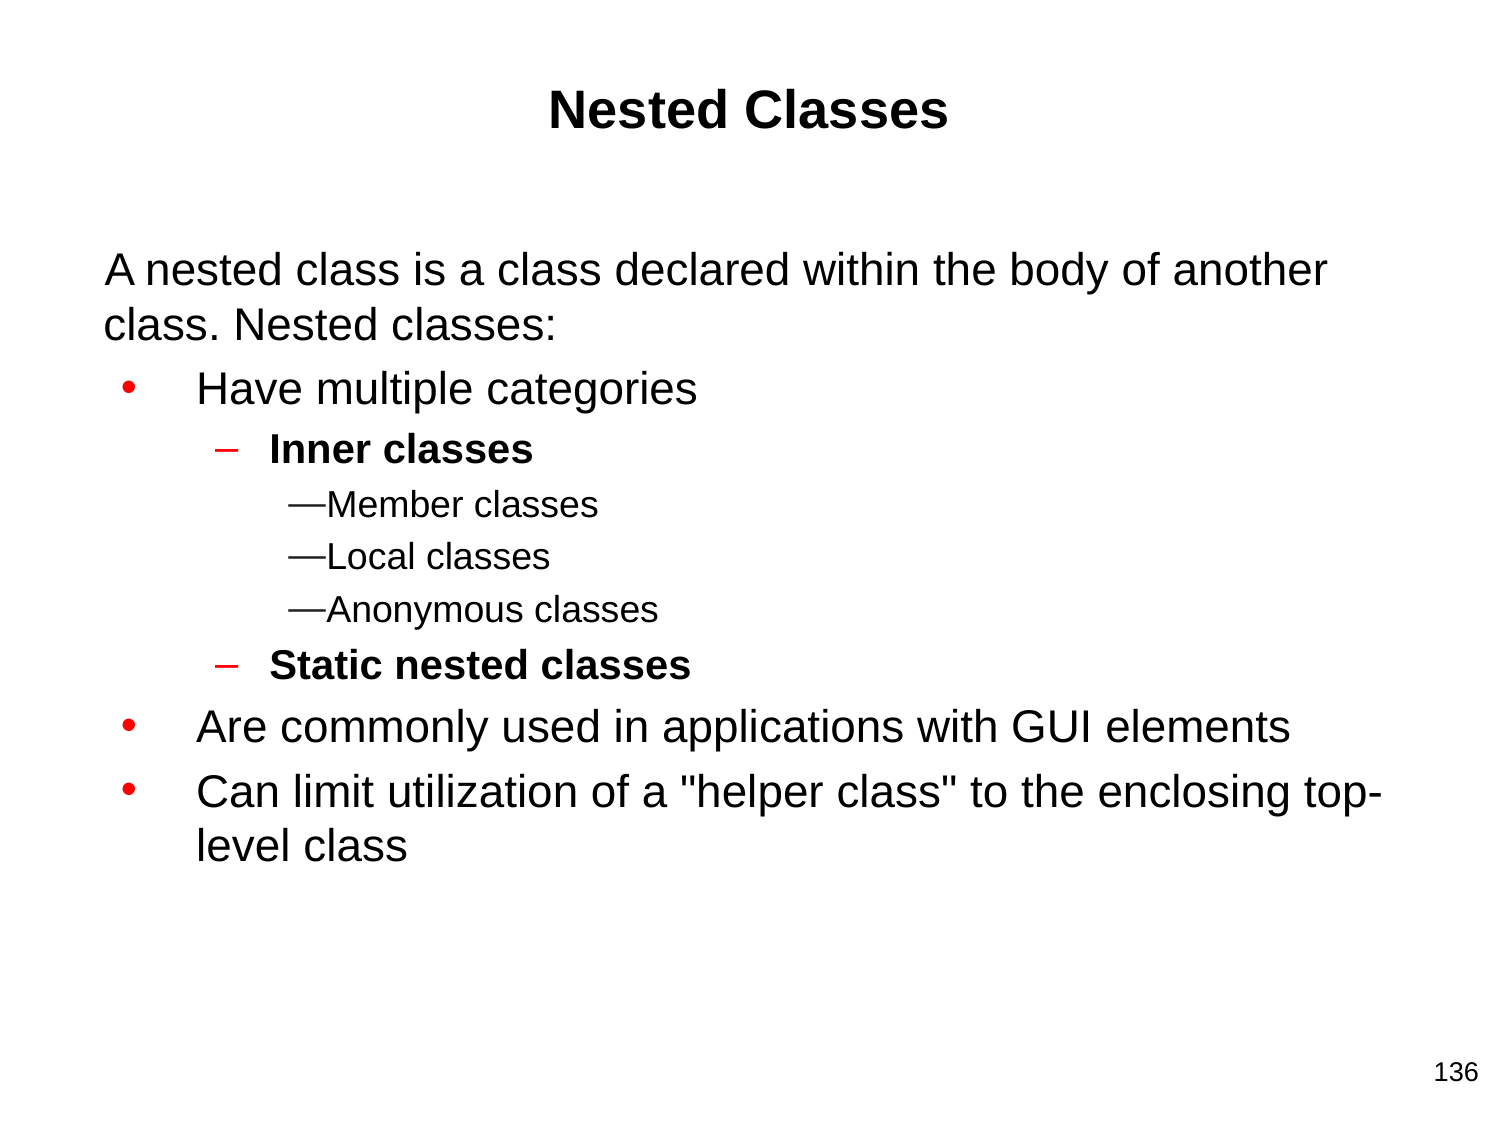

# Nested Classes
A nested class is a class declared within the body of another class. Nested classes:
Have multiple categories
Inner classes
Member classes
Local classes
Anonymous classes
Static nested classes
Are commonly used in applications with GUI elements
Can limit utilization of a "helper class" to the enclosing top-level class
136